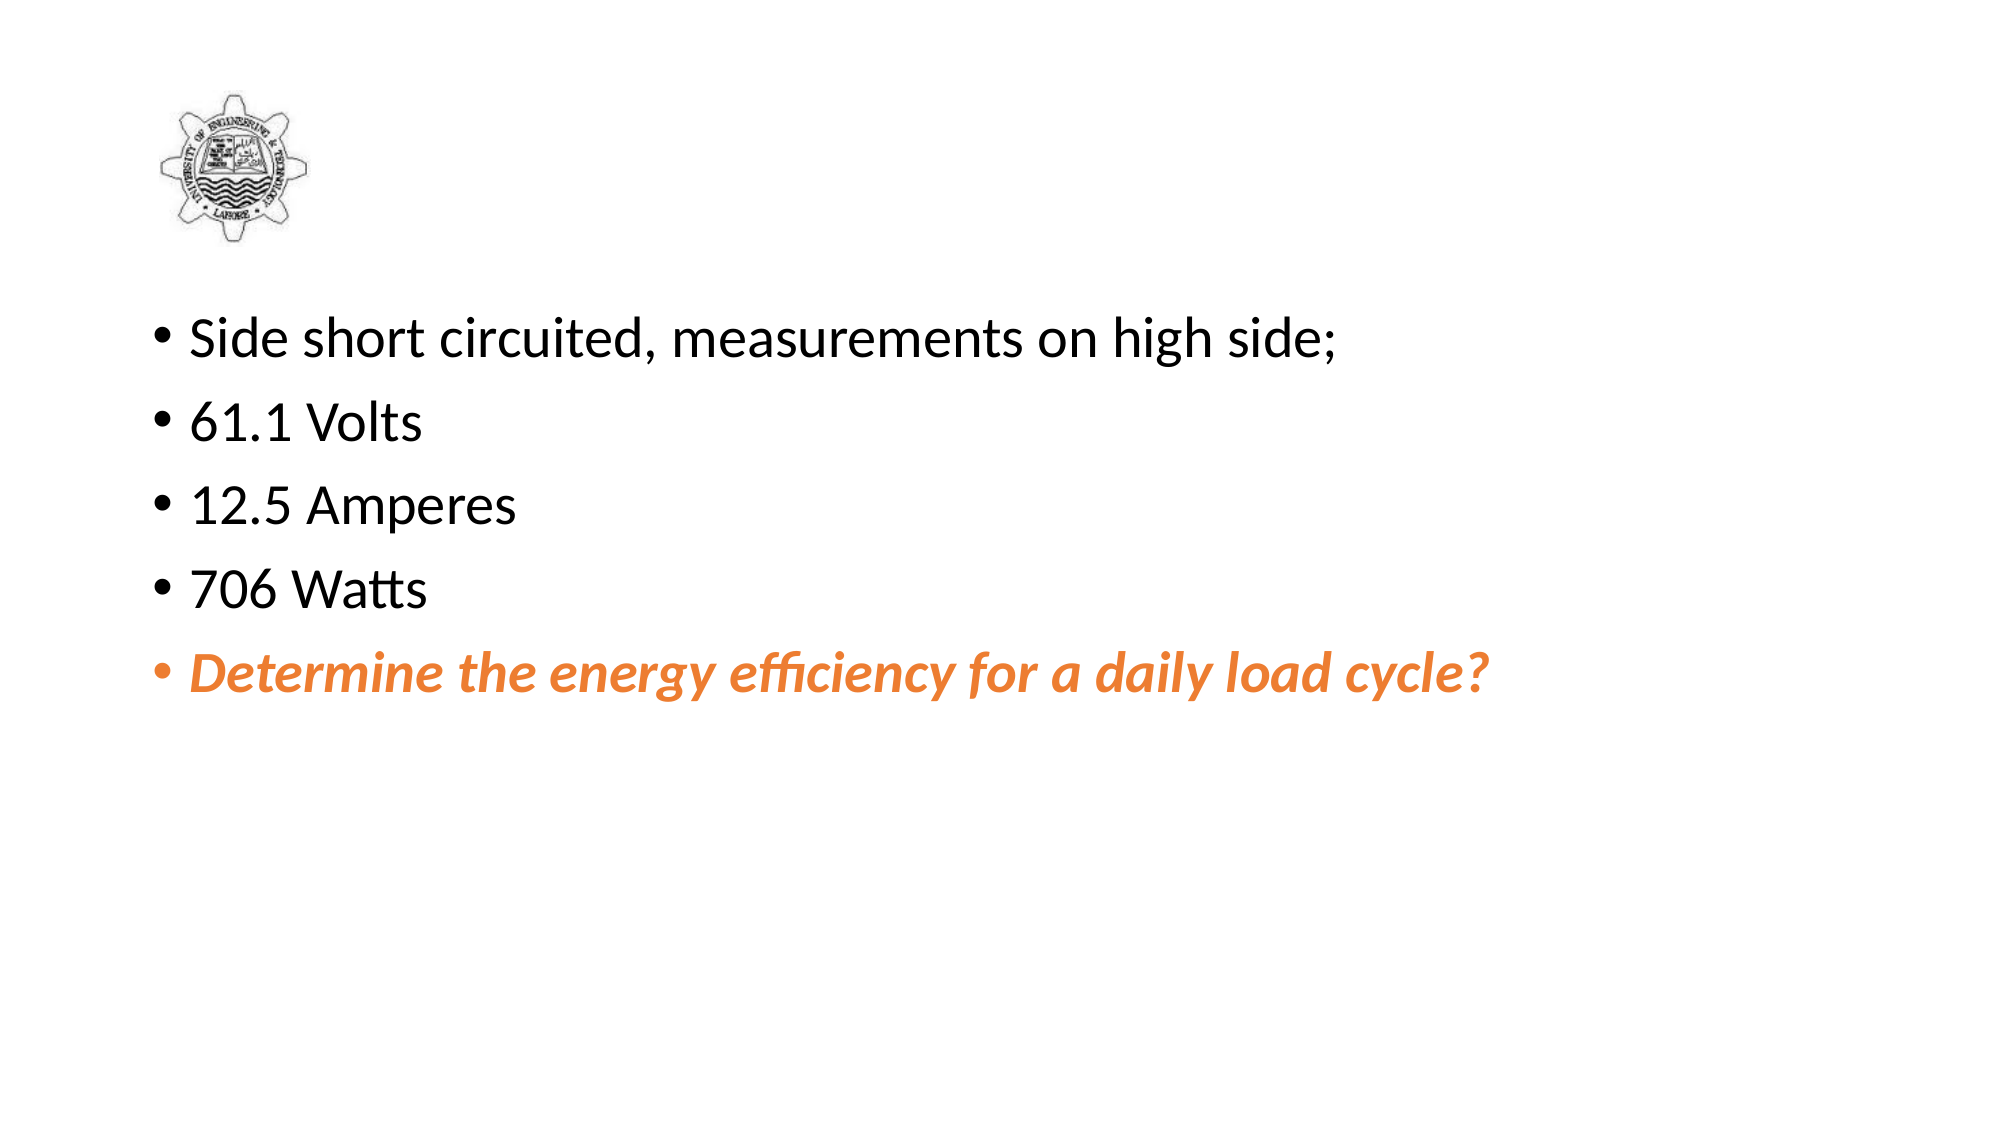

#
Side short circuited, measurements on high side;
61.1 Volts
12.5 Amperes
706 Watts
Determine the energy efficiency for a daily load cycle?